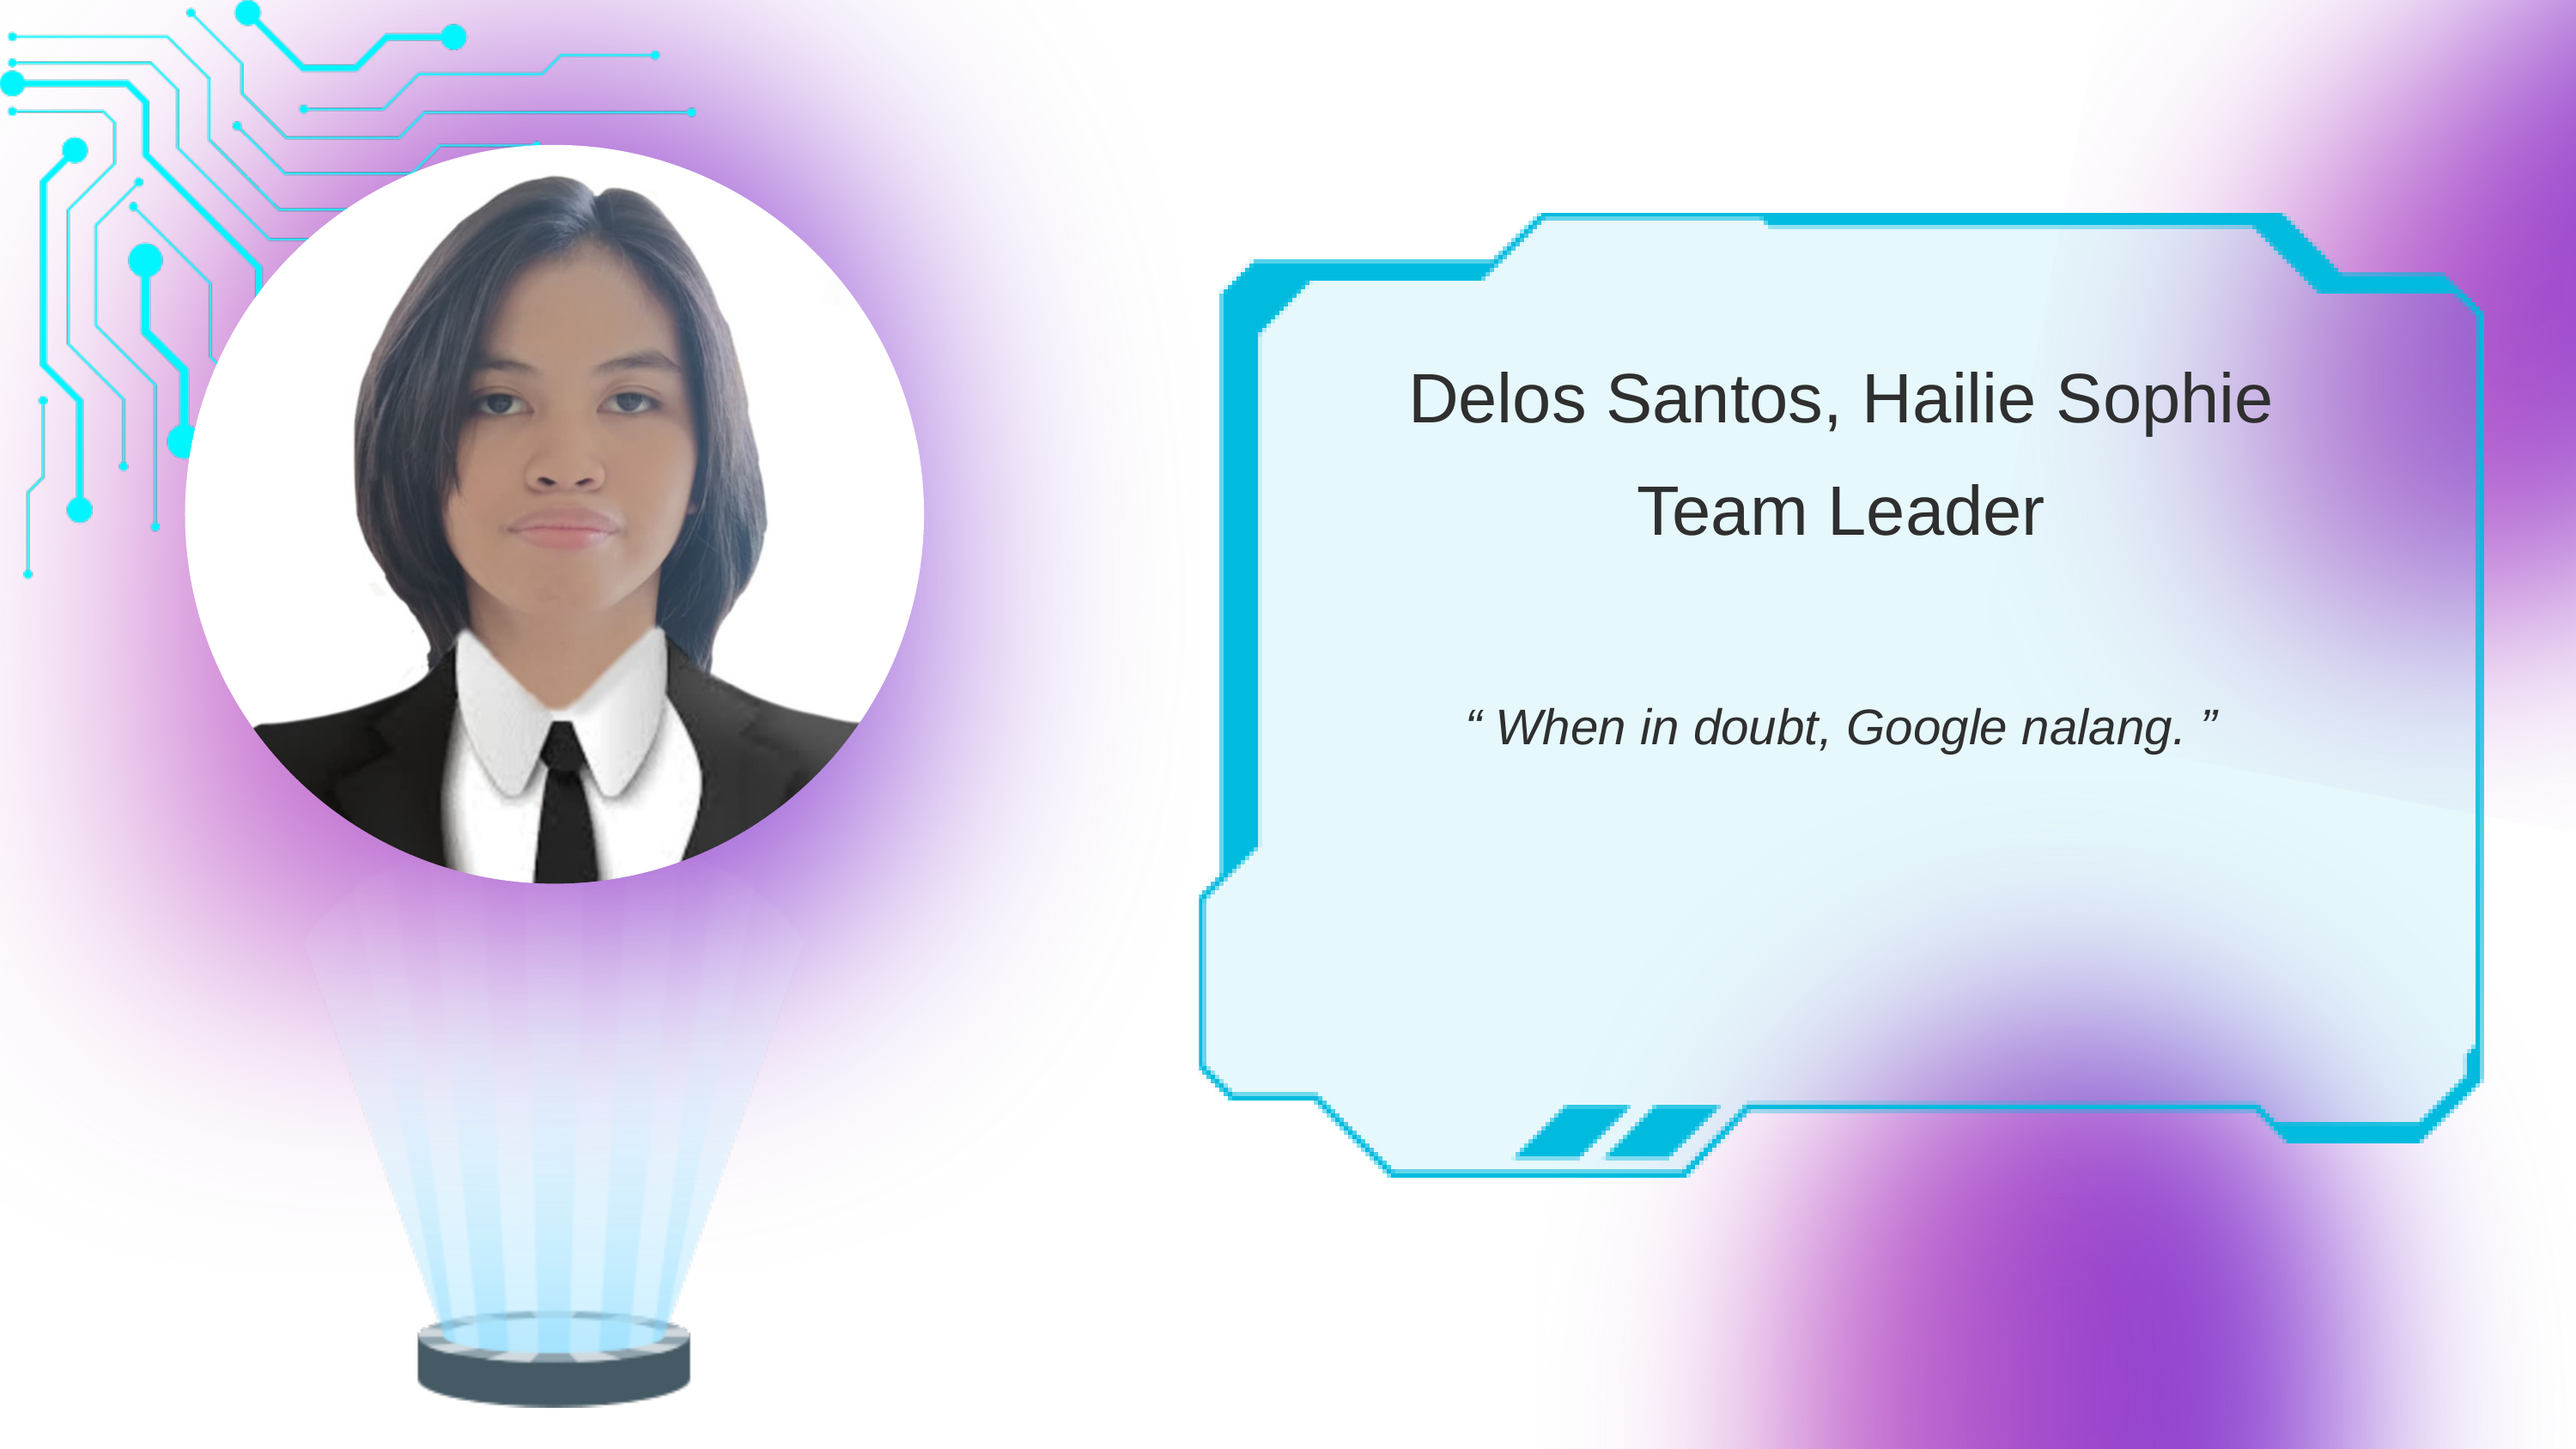

Delos Santos, Hailie Sophie
Team Leader
“ When in doubt, Google nalang. ”